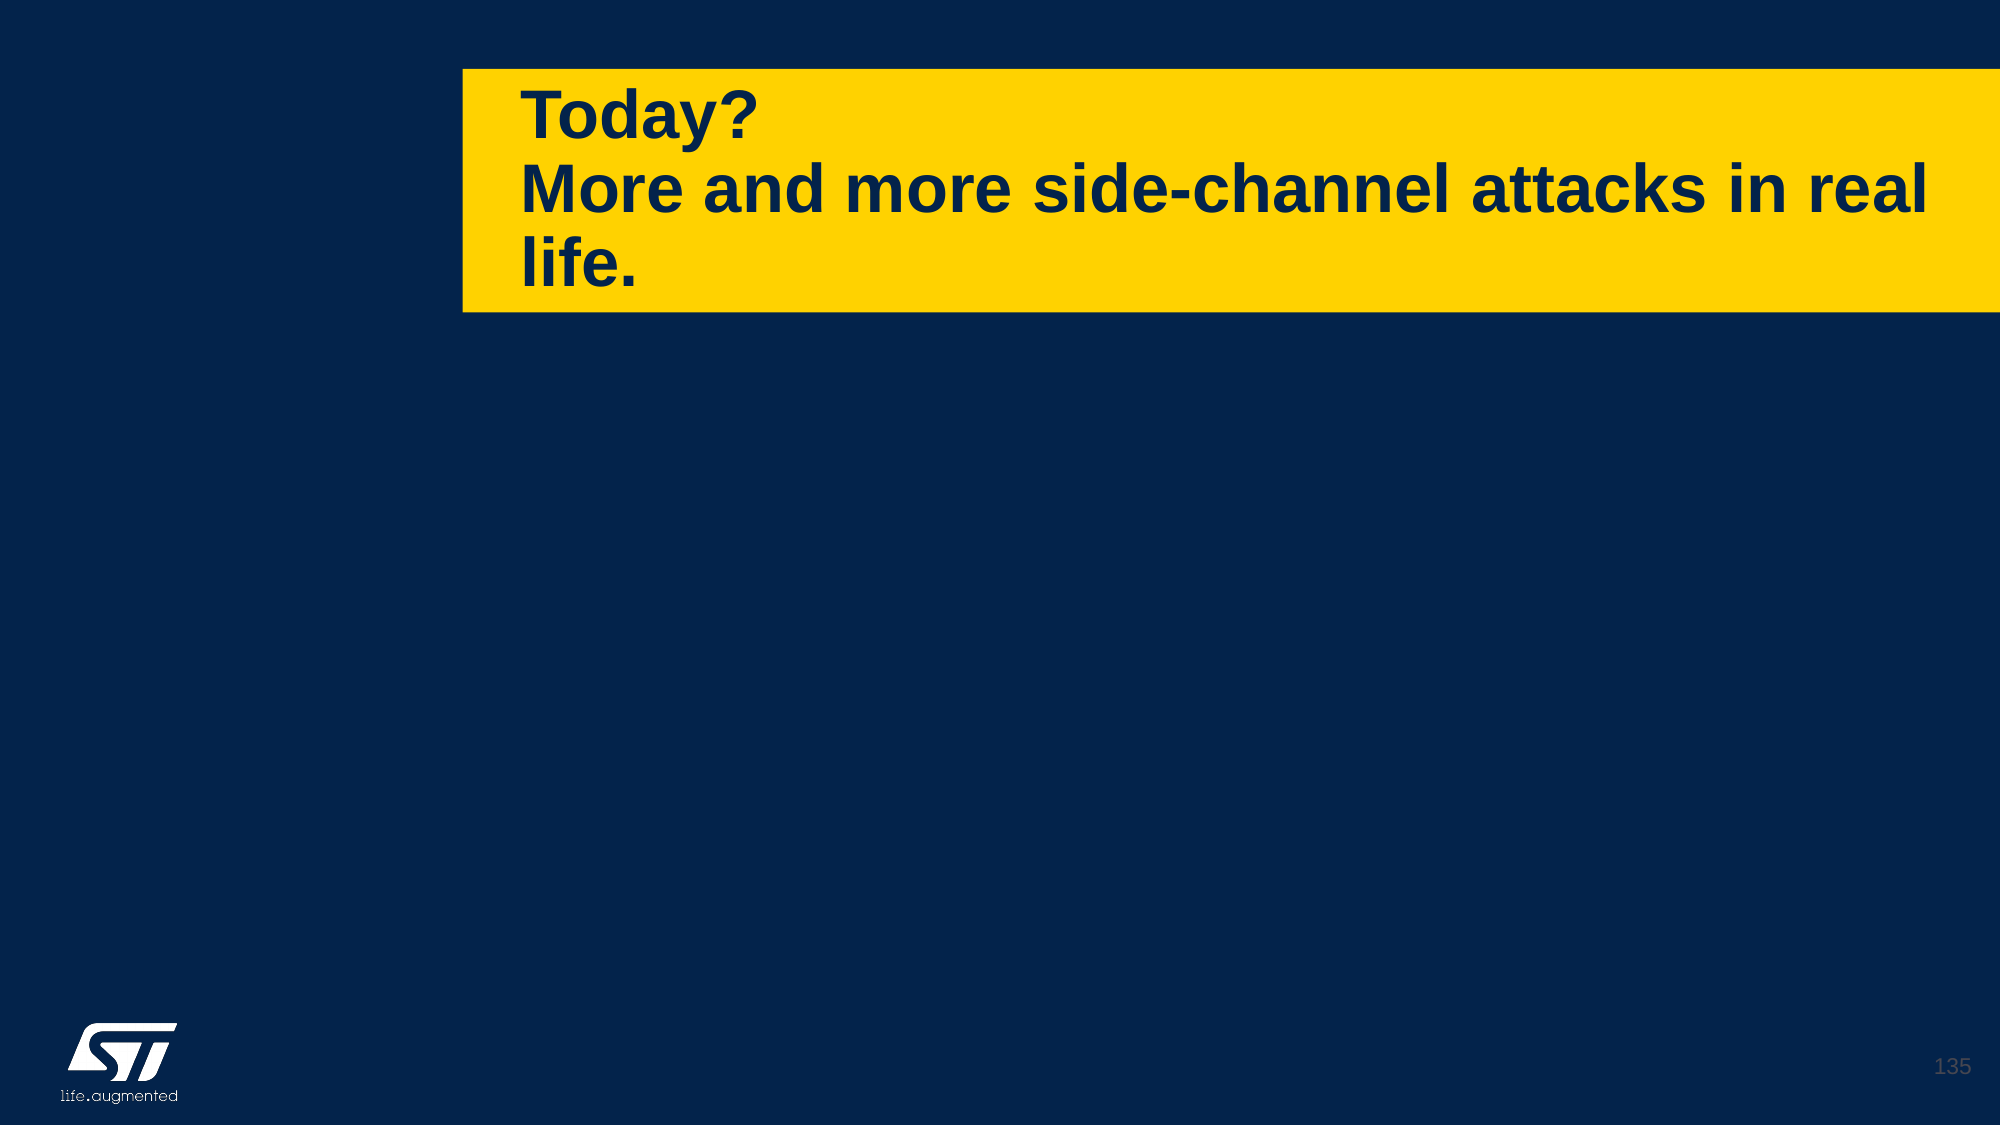

# Today? More and more side-channel attacks in real life.

135